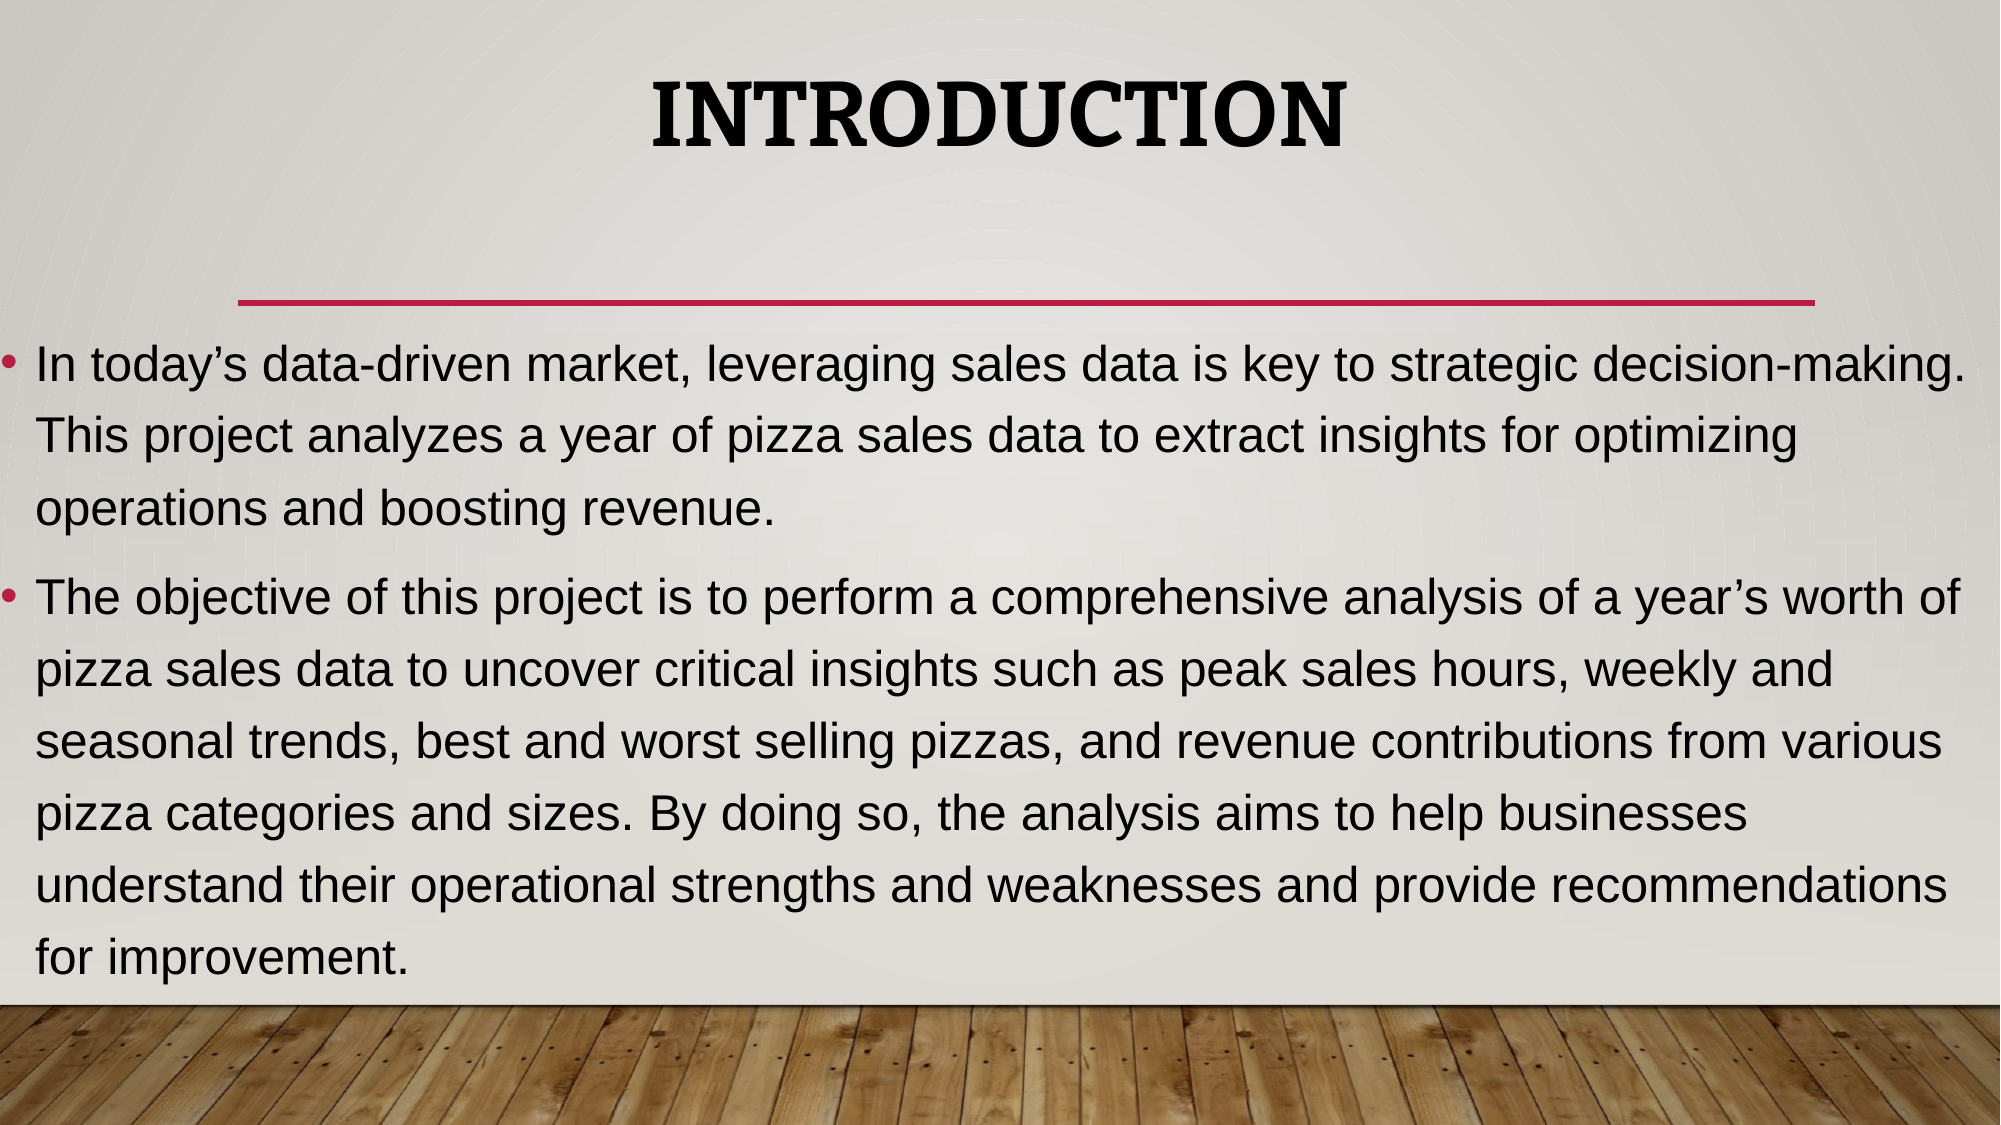

# Introduction
In today’s data-driven market, leveraging sales data is key to strategic decision-making. This project analyzes a year of pizza sales data to extract insights for optimizing operations and boosting revenue.
The objective of this project is to perform a comprehensive analysis of a year’s worth of pizza sales data to uncover critical insights such as peak sales hours, weekly and seasonal trends, best and worst selling pizzas, and revenue contributions from various pizza categories and sizes. By doing so, the analysis aims to help businesses understand their operational strengths and weaknesses and provide recommendations for improvement.